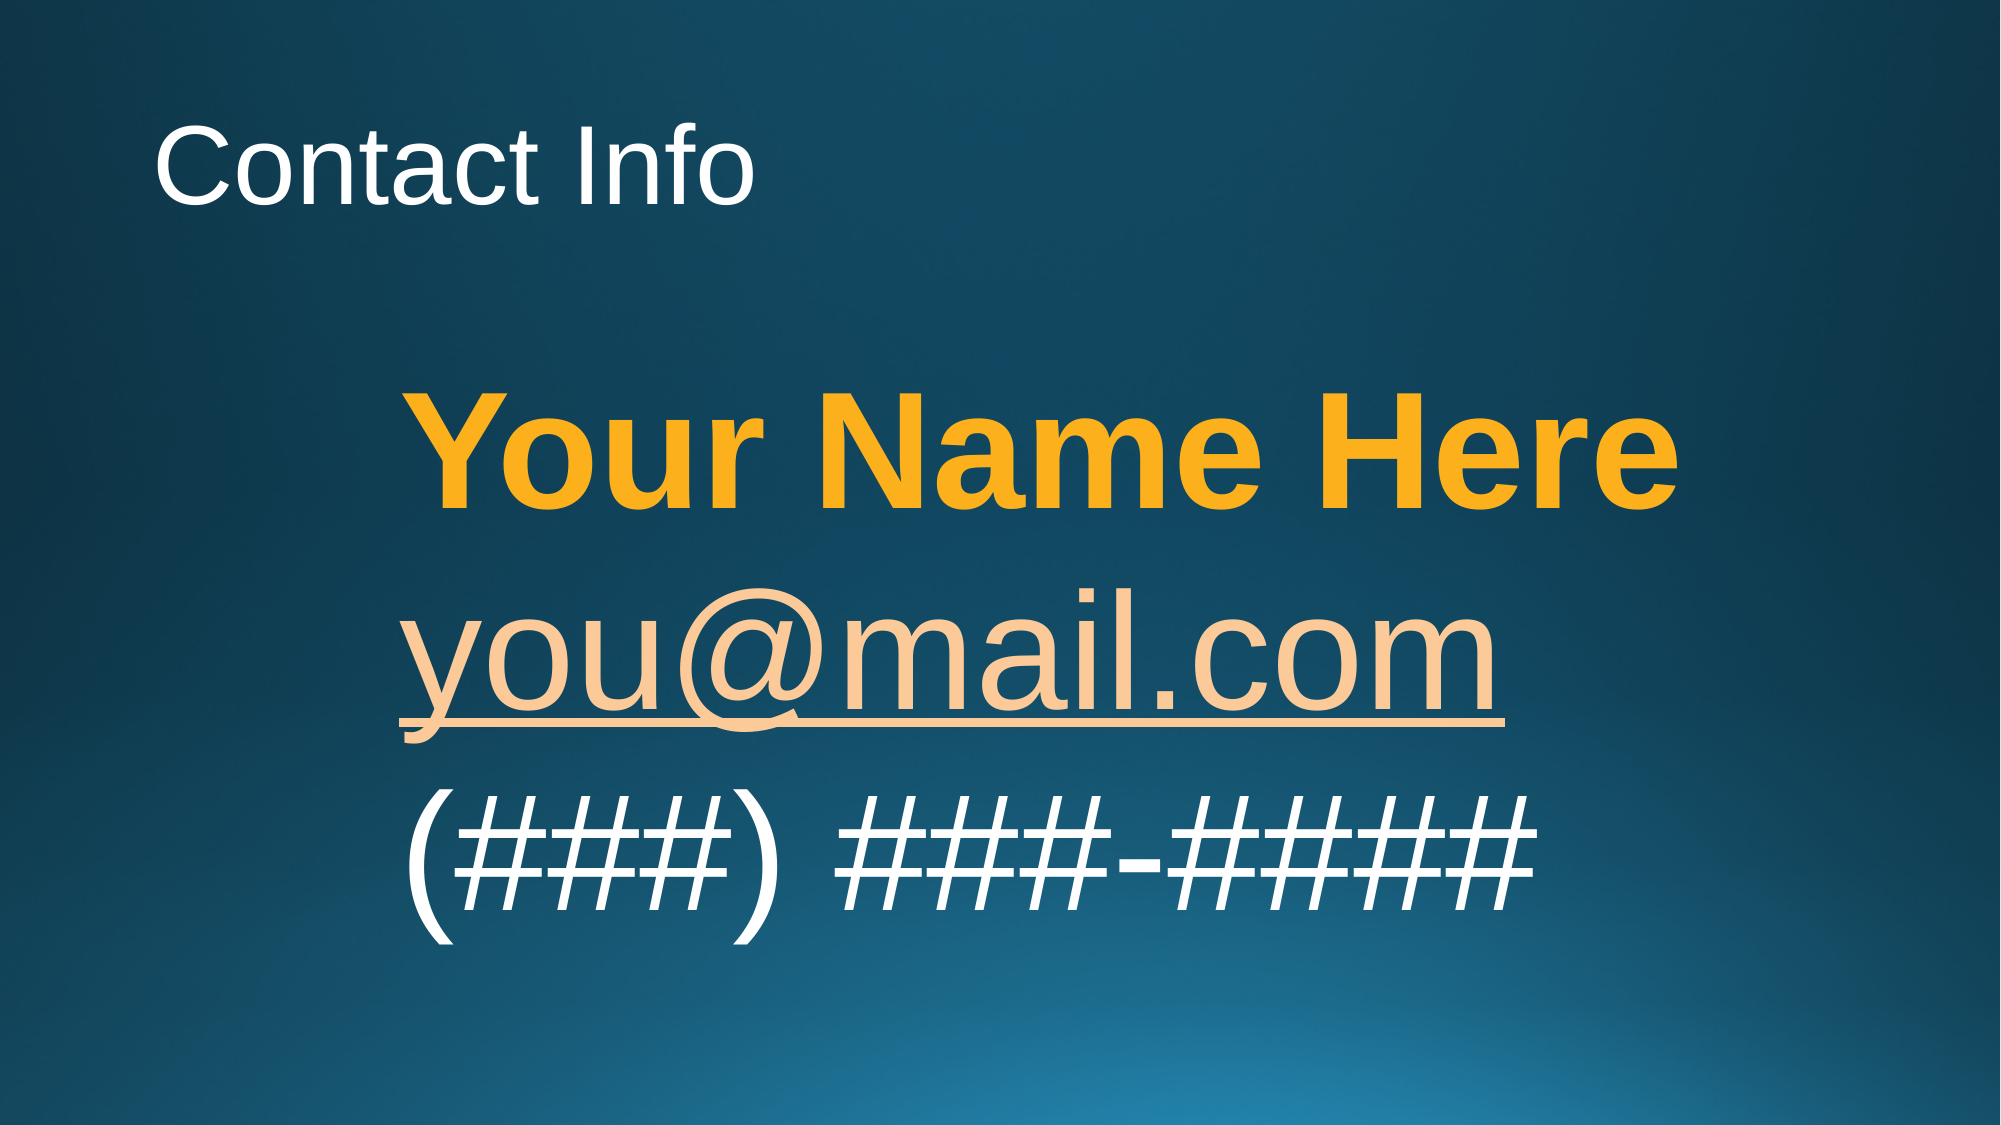

# Contact Info
Your Name Here
you@mail.com
(###) ###-####